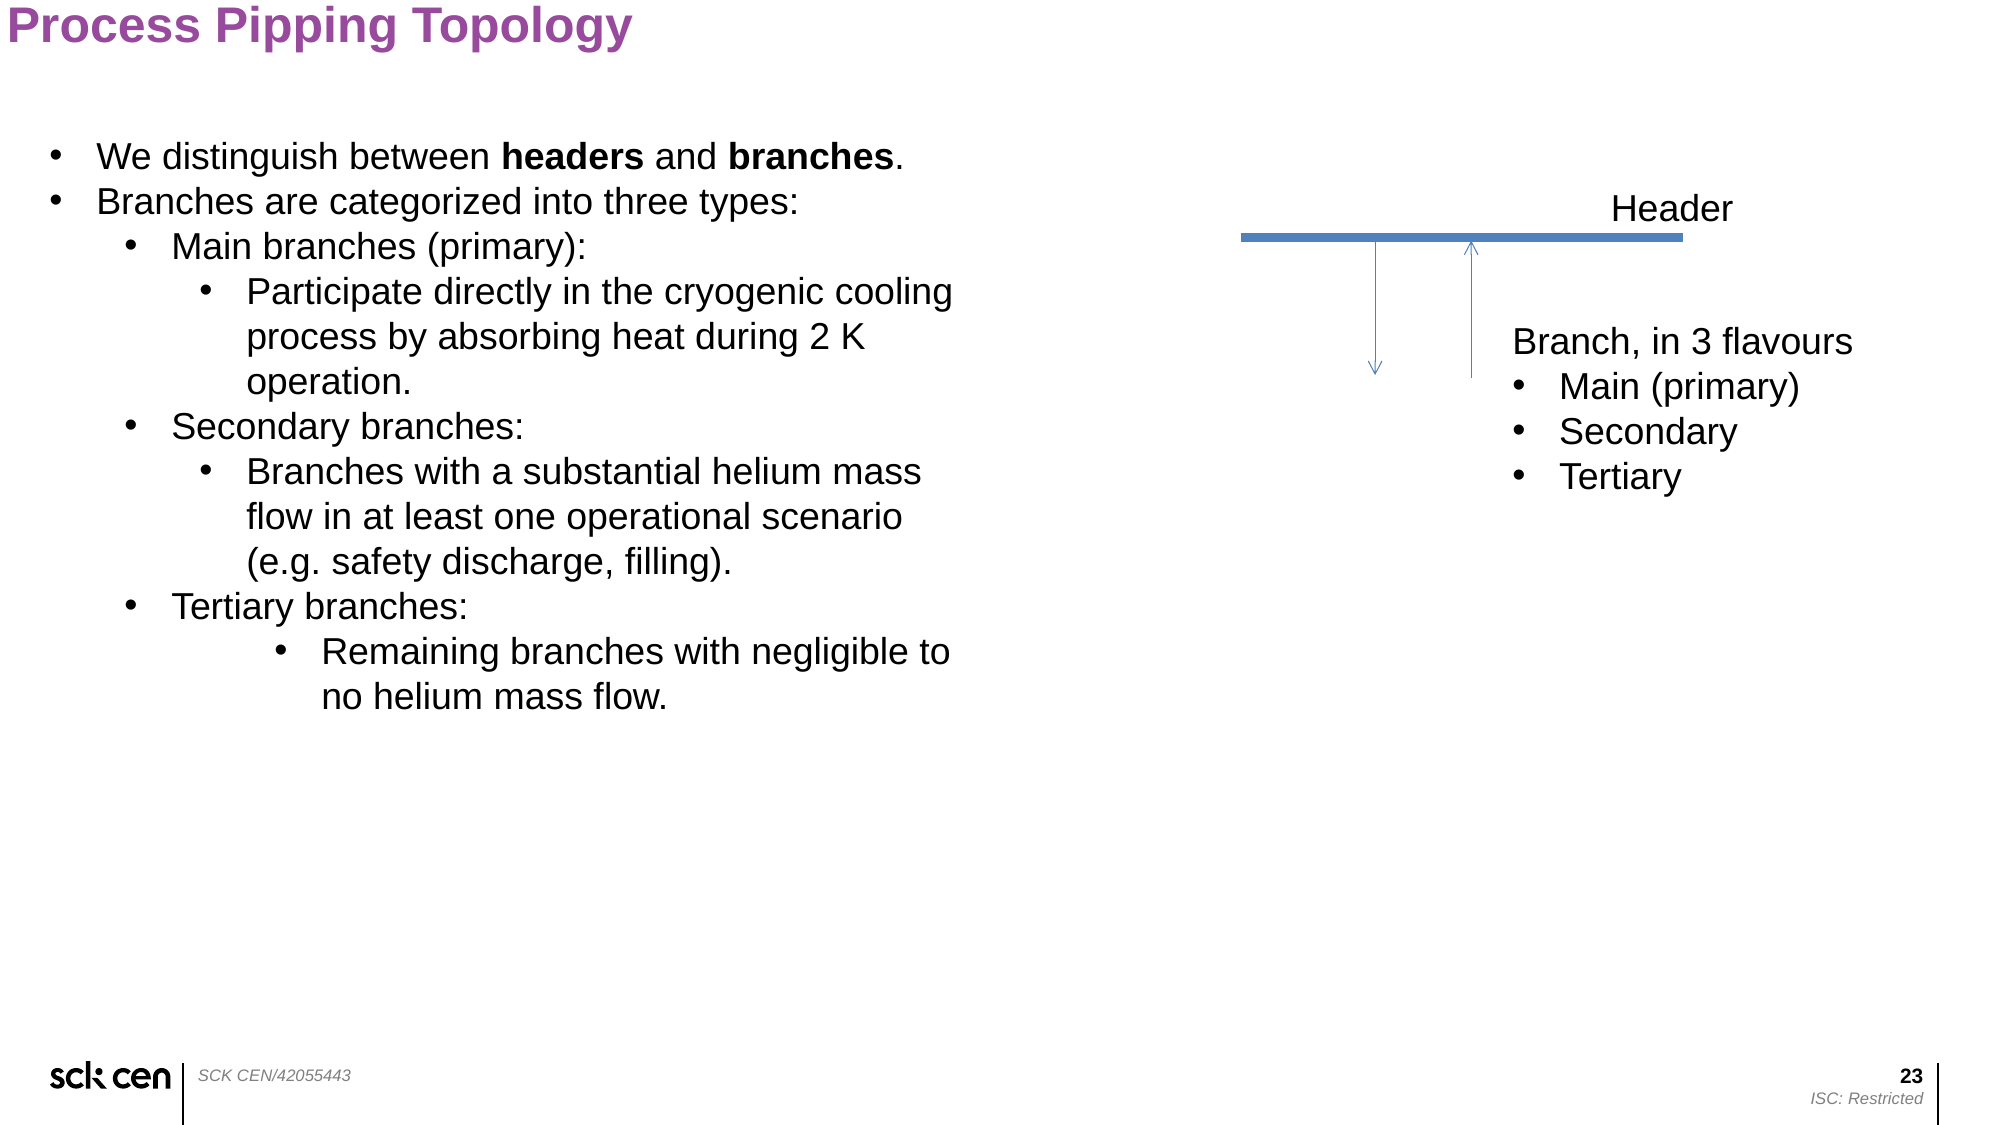

Process Pipping Topology
We distinguish between headers and branches.
Branches are categorized into three types:
Main branches (primary):
Participate directly in the cryogenic cooling process by absorbing heat during 2 K operation.
Secondary branches:
Branches with a substantial helium mass flow in at least one operational scenario (e.g. safety discharge, filling).
Tertiary branches:
Remaining branches with negligible to no helium mass flow.
Header
Branch, in 3 flavours
Main (primary)
Secondary
Tertiary
23